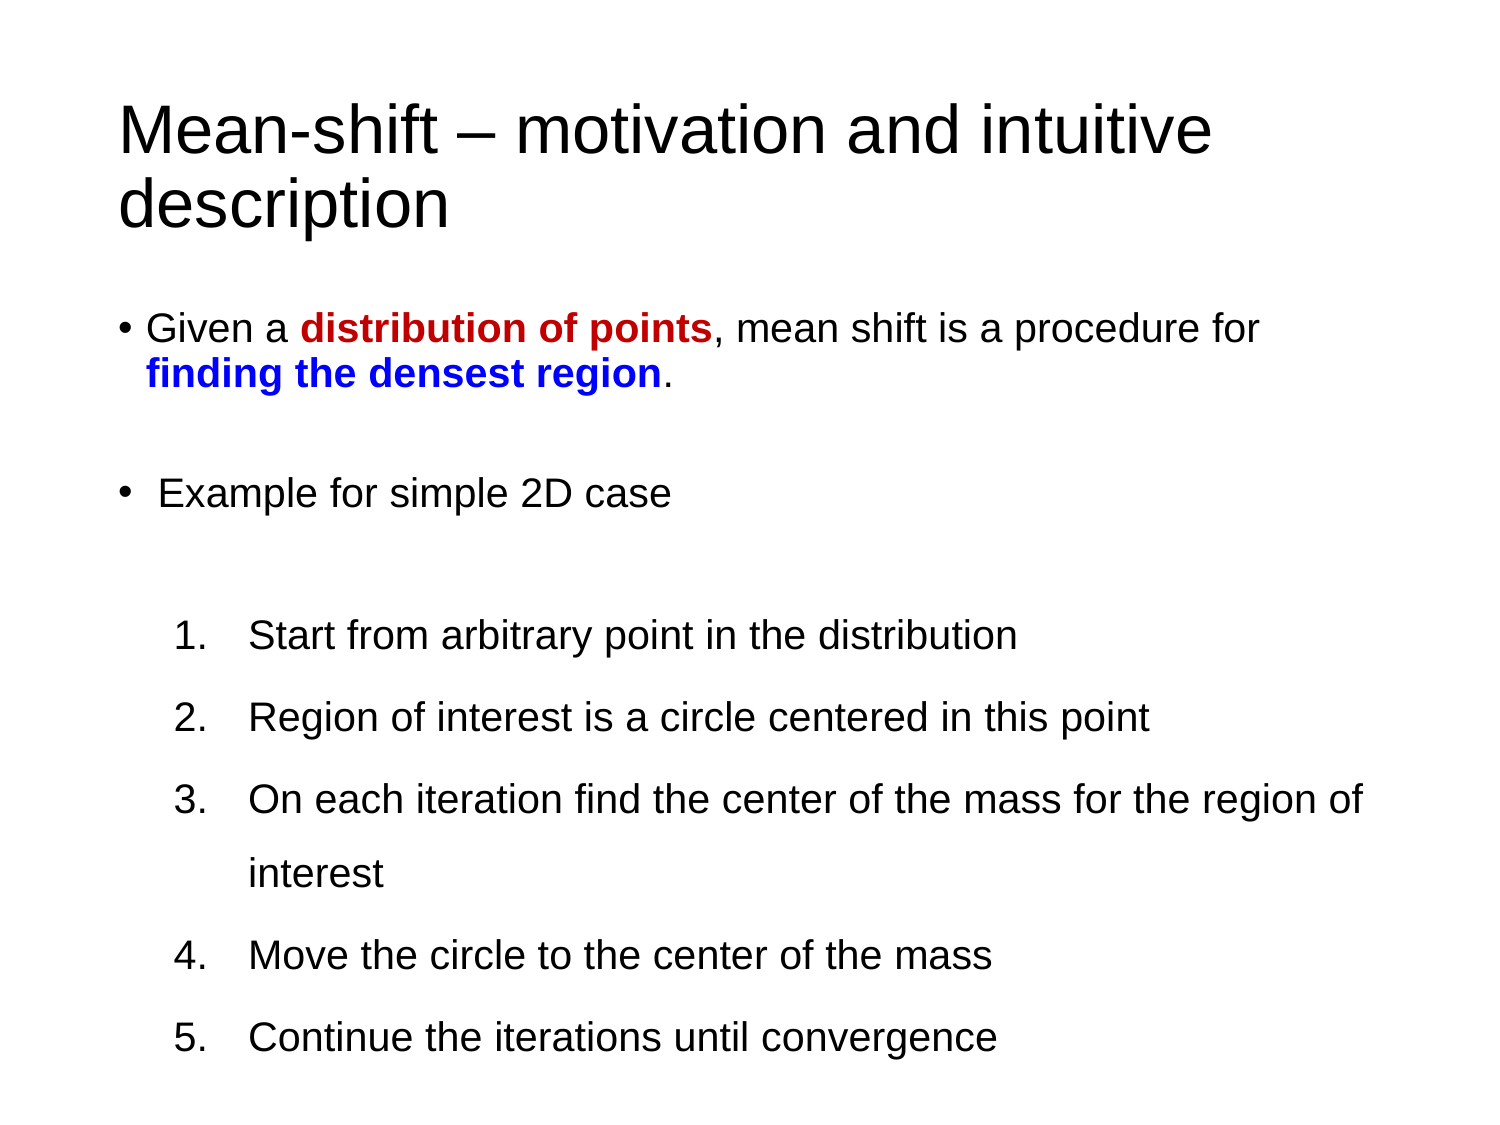

# Mean-shift – motivation and intuitive description
Given a distribution of points, mean shift is a procedure for finding the densest region.

 Example for simple 2D case

Start from arbitrary point in the distribution
Region of interest is a circle centered in this point
On each iteration find the center of the mass for the region of interest
Move the circle to the center of the mass
Continue the iterations until convergence